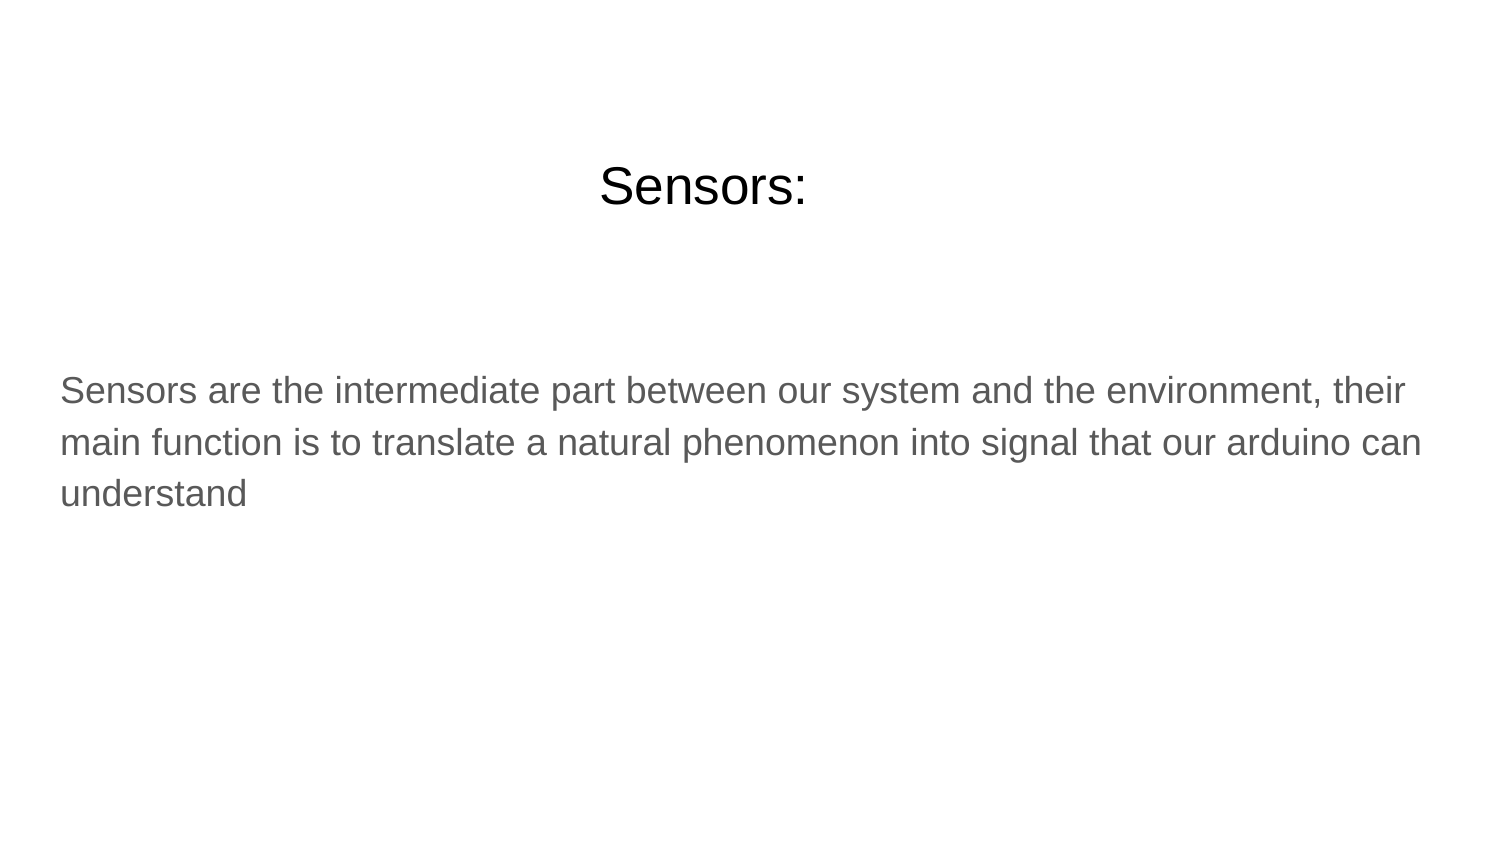

# Sensors:
Sensors are the intermediate part between our system and the environment, their main function is to translate a natural phenomenon into signal that our arduino can understand